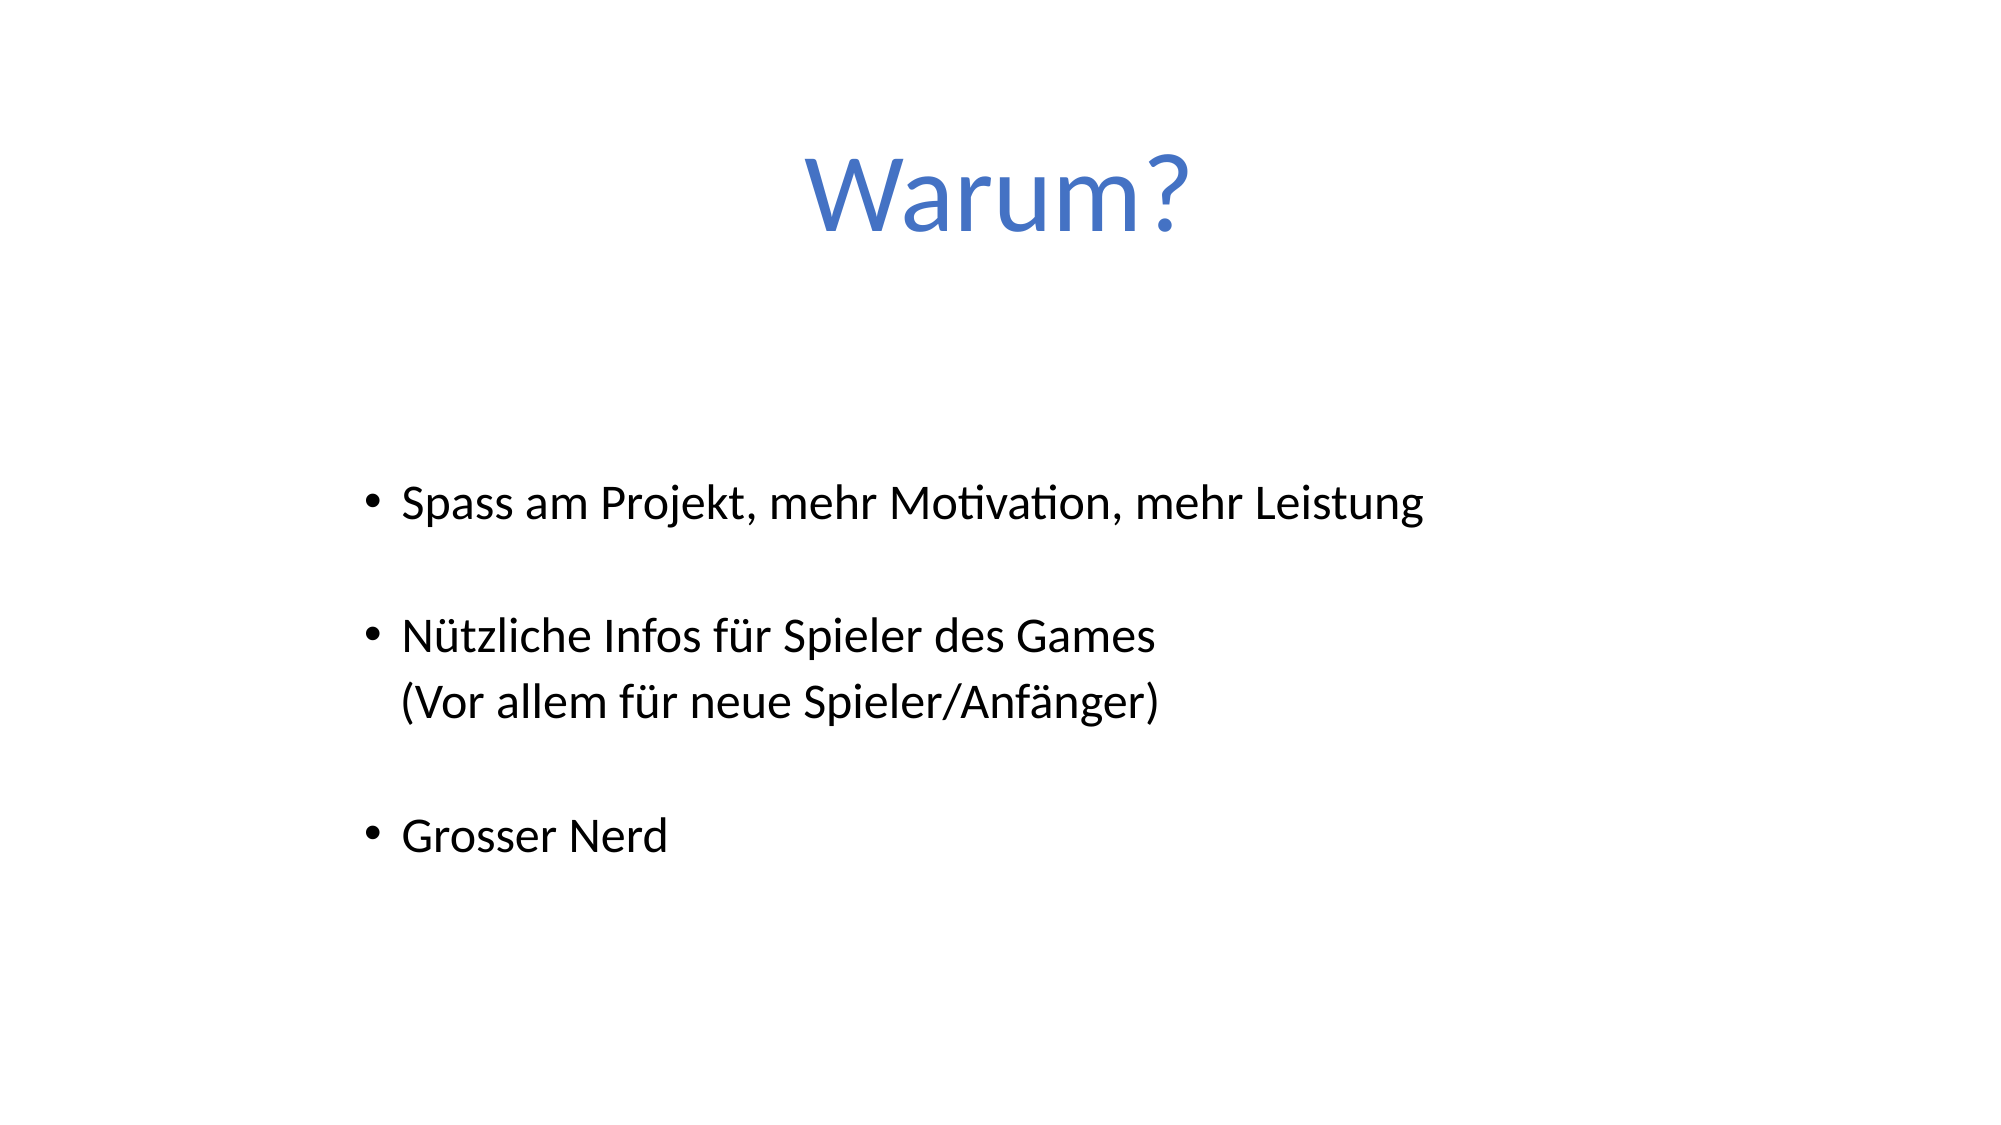

Warum?
Spass am Projekt, mehr Motivation, mehr Leistung

Nützliche Infos für Spieler des Games
    (Vor allem für neue Spieler/Anfänger)

Grosser Nerd